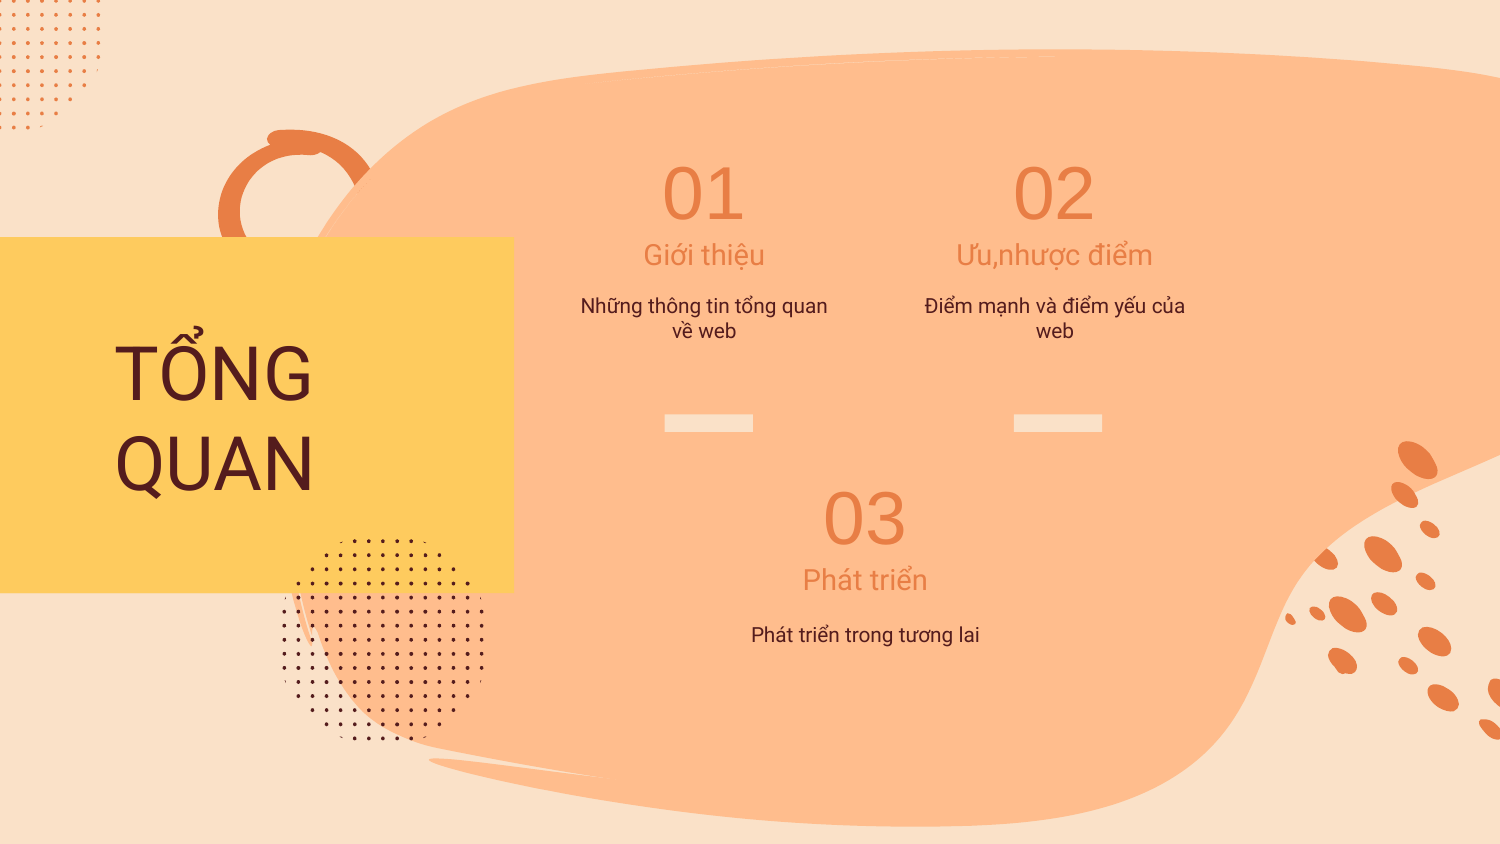

01
02
Giới thiệu
Ưu,nhược điểm

# TỔNG QUAN
Những thông tin tổng quan về web
Điểm mạnh và điểm yếu của web

03
04

Phát triển
Social Media

Phát triển trong tương lai
Here you could describe the topic of the section